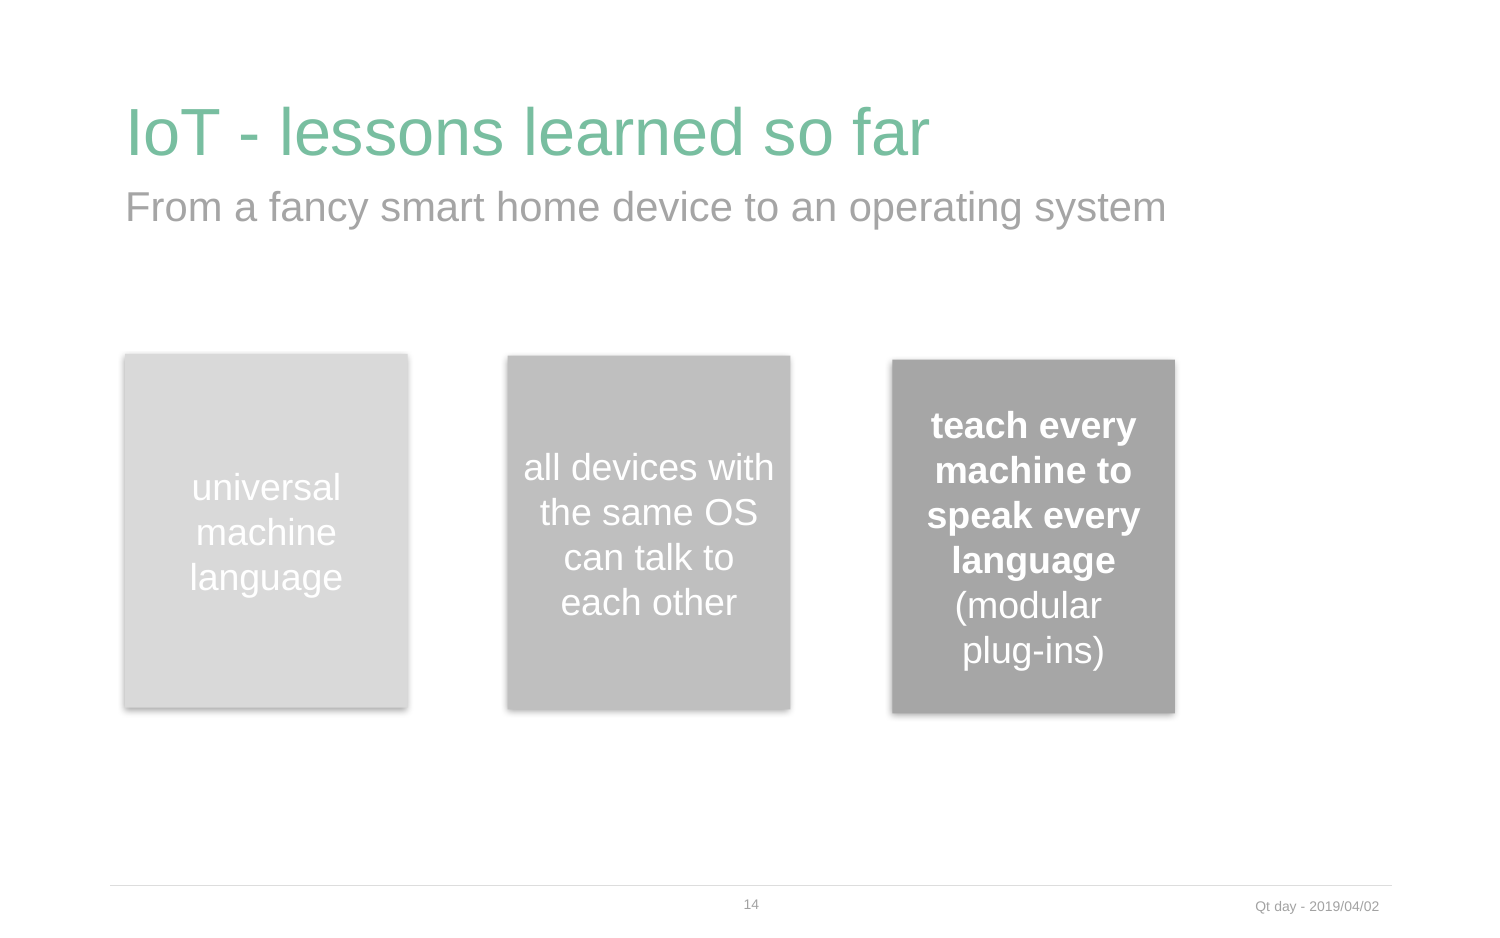

# IoT - lessons learned so far
From a fancy smart home device to an operating system
universal machine language
all devices with the same OS can talk to each other
teach every machine to speak every language
(modular
plug-ins)